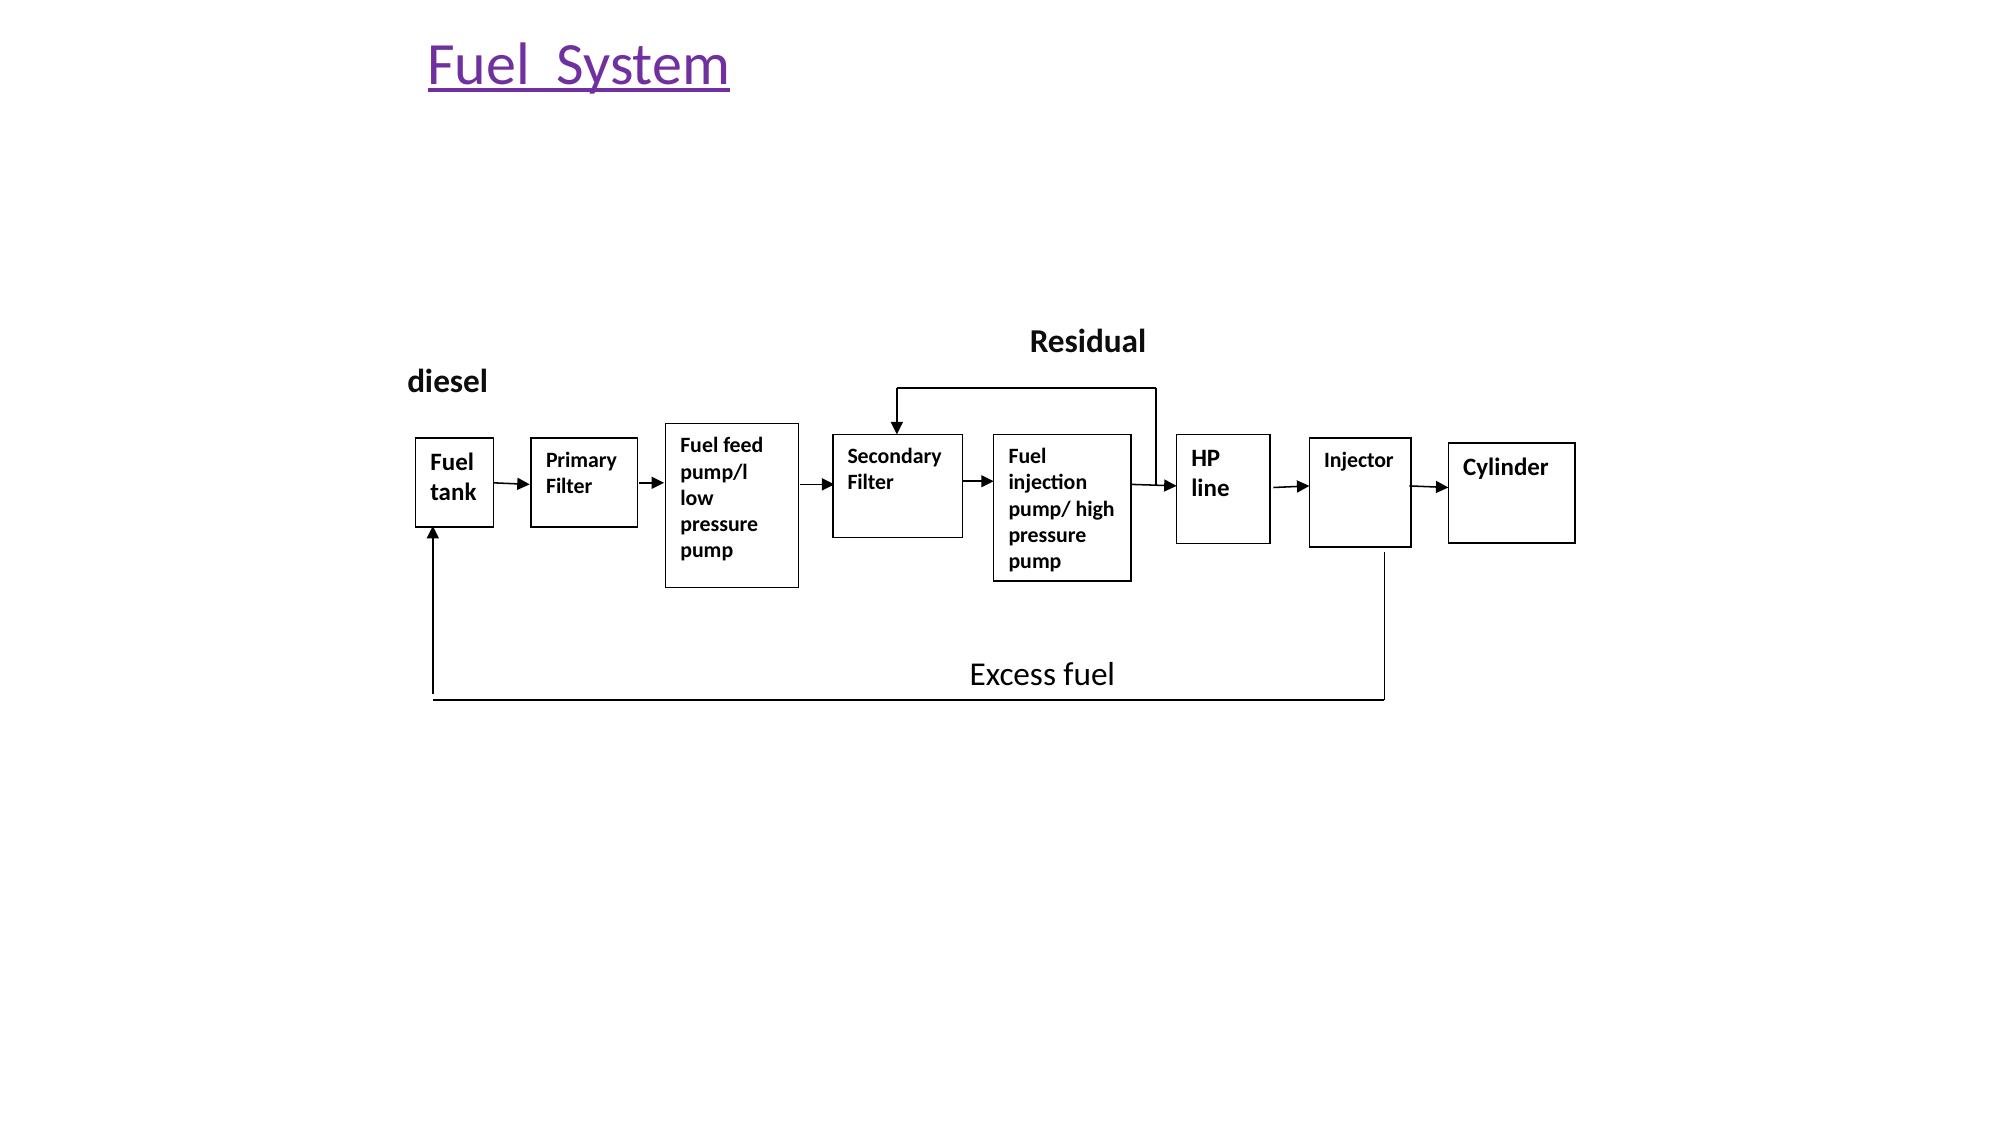

# Fuel  System

                                                                         Residual diesel

Fuel feed pump/l low pressure pump
Secondary Filter
Fuel  injection pump/ high pressure pump

HP line
Fuel tank

PrimaryFilter
Injector
Cylinder

                             Excess fuel